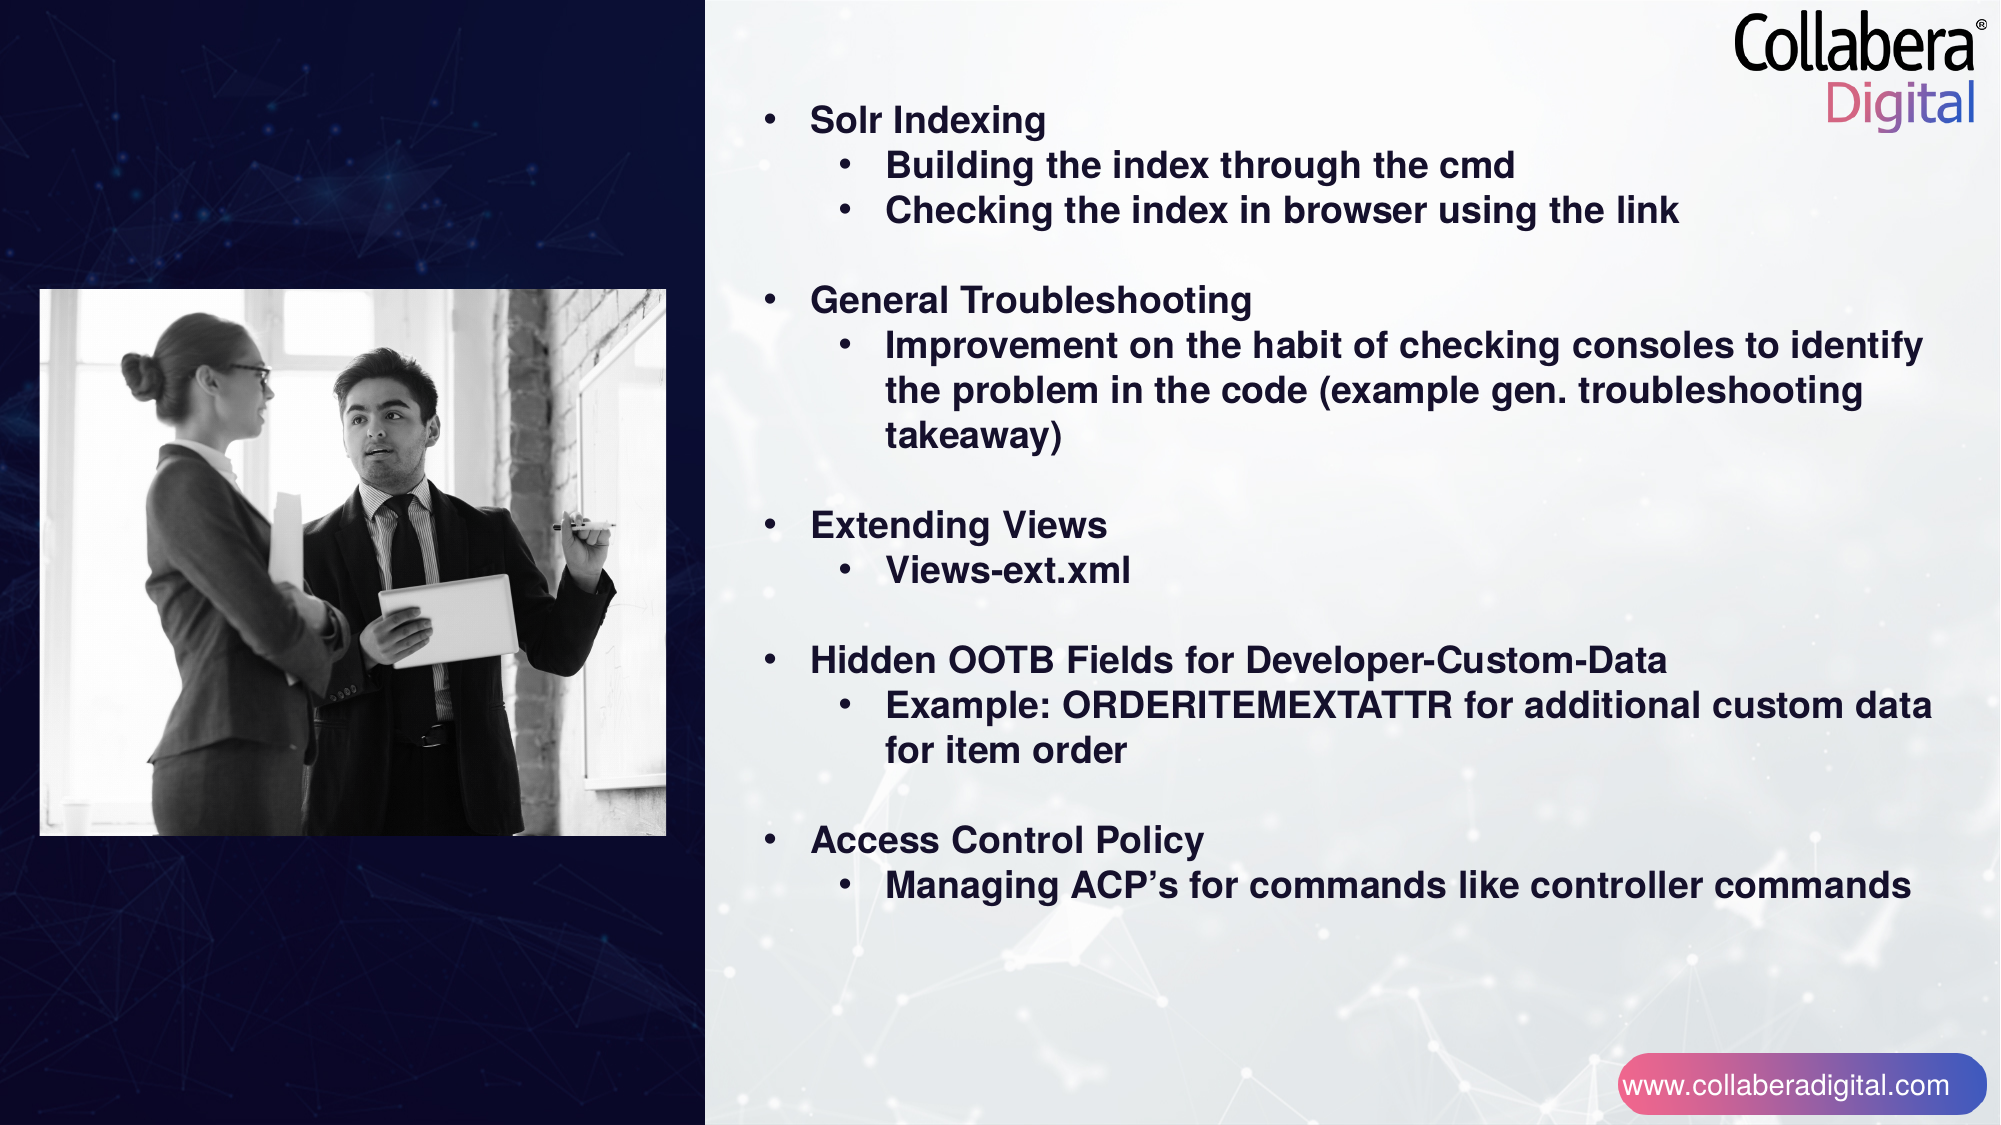

Solr Indexing
Building the index through the cmd
Checking the index in browser using the link

General Troubleshooting
Improvement on the habit of checking consoles to identify the problem in the code (example gen. troubleshooting takeaway)

Extending Views
Views-ext.xml

Hidden OOTB Fields for Developer-Custom-Data
Example: ORDERITEMEXTATTR for additional custom data for item order

Access Control Policy
Managing ACP’s for commands like controller commands